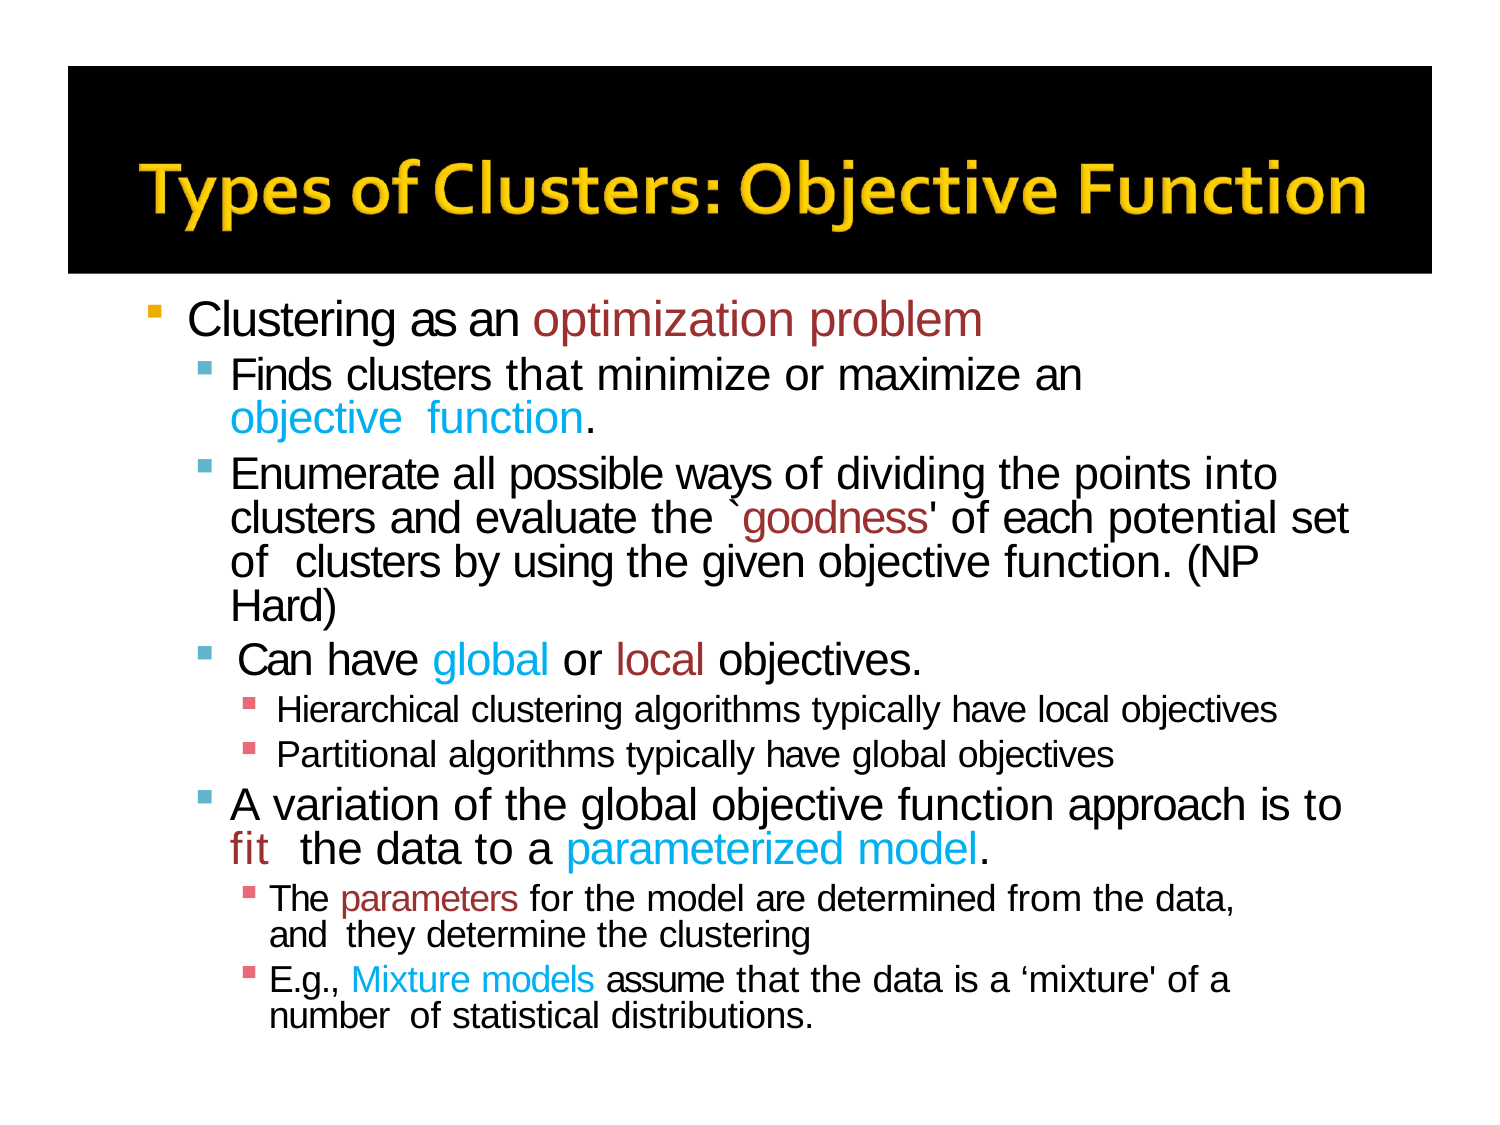

Clustering as an optimization problem
Finds clusters that minimize or maximize an objective  function.
Enumerate all possible ways of dividing the points into  clusters and evaluate the `goodness' of each potential set of  clusters by using the given objective function. (NP Hard)
Can have global or local objectives.
Hierarchical clustering algorithms typically have local objectives
Partitional algorithms typically have global objectives
A variation of the global objective function approach is to fit  the data to a parameterized model.
The parameters for the model are determined from the data, and  they determine the clustering
E.g., Mixture models assume that the data is a ‘mixture' of a number  of statistical distributions.